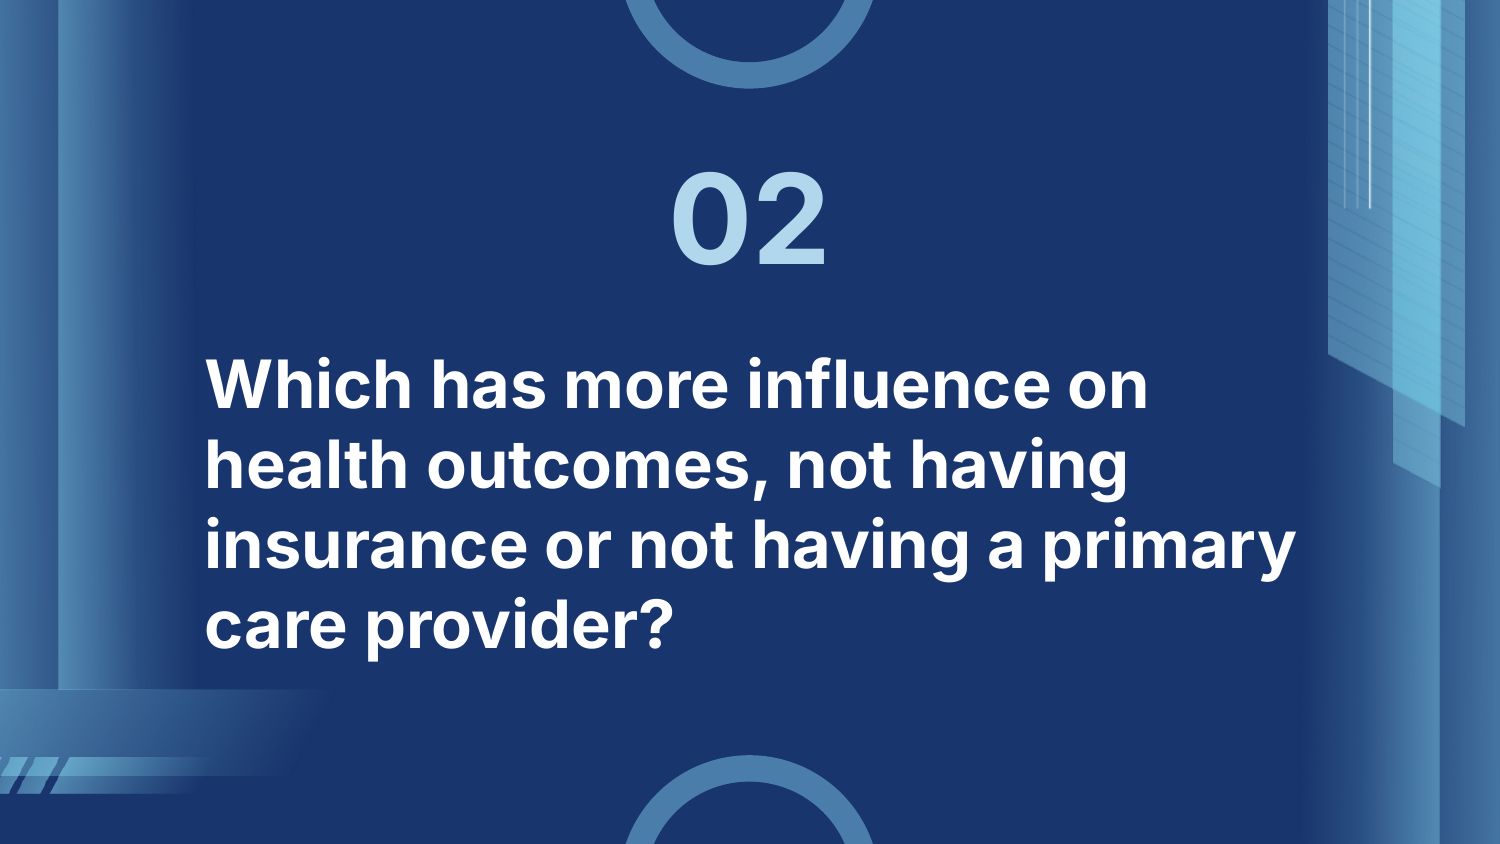

02
# Which has more influence on health outcomes, not having insurance or not having a primary care provider?